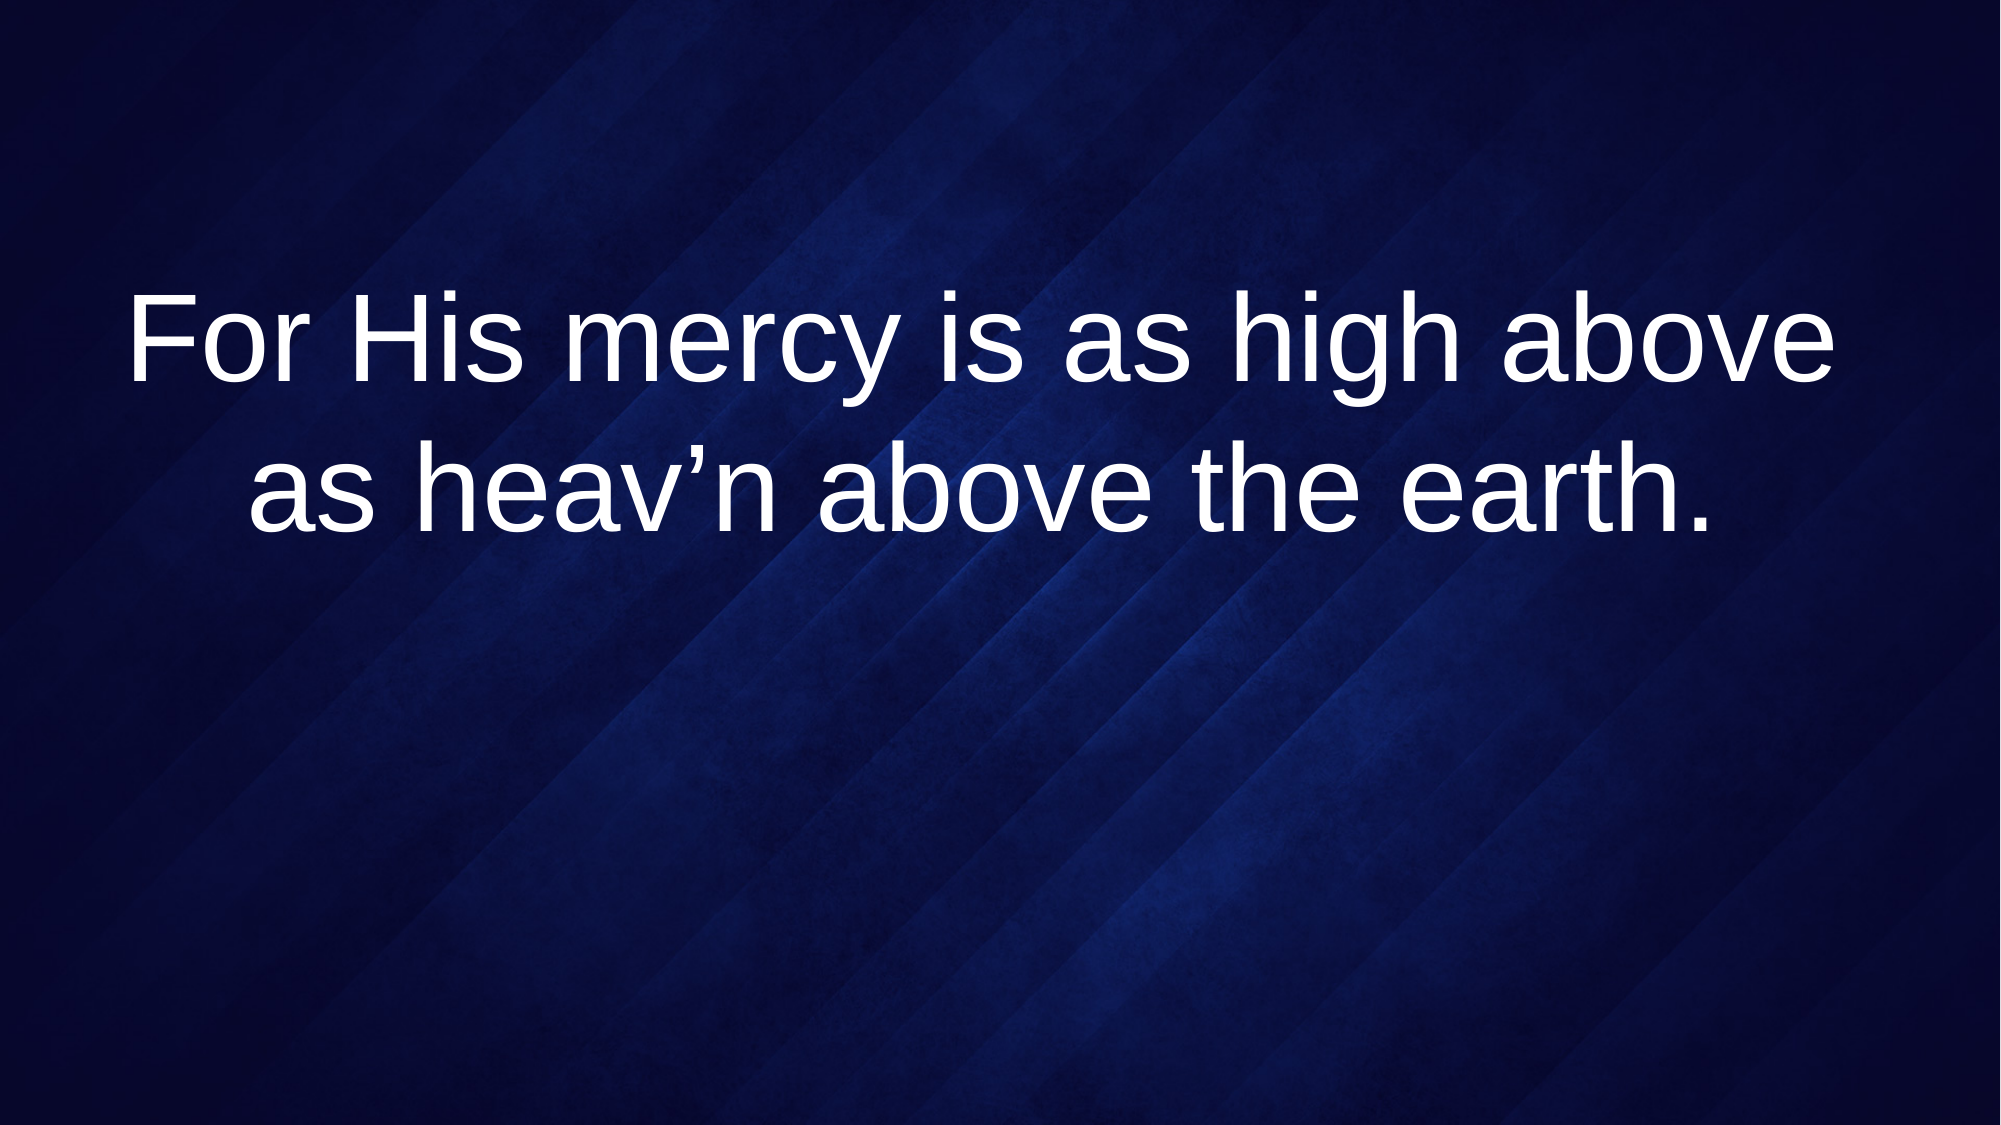

# For His mercy is as high above as heav’n above the earth.